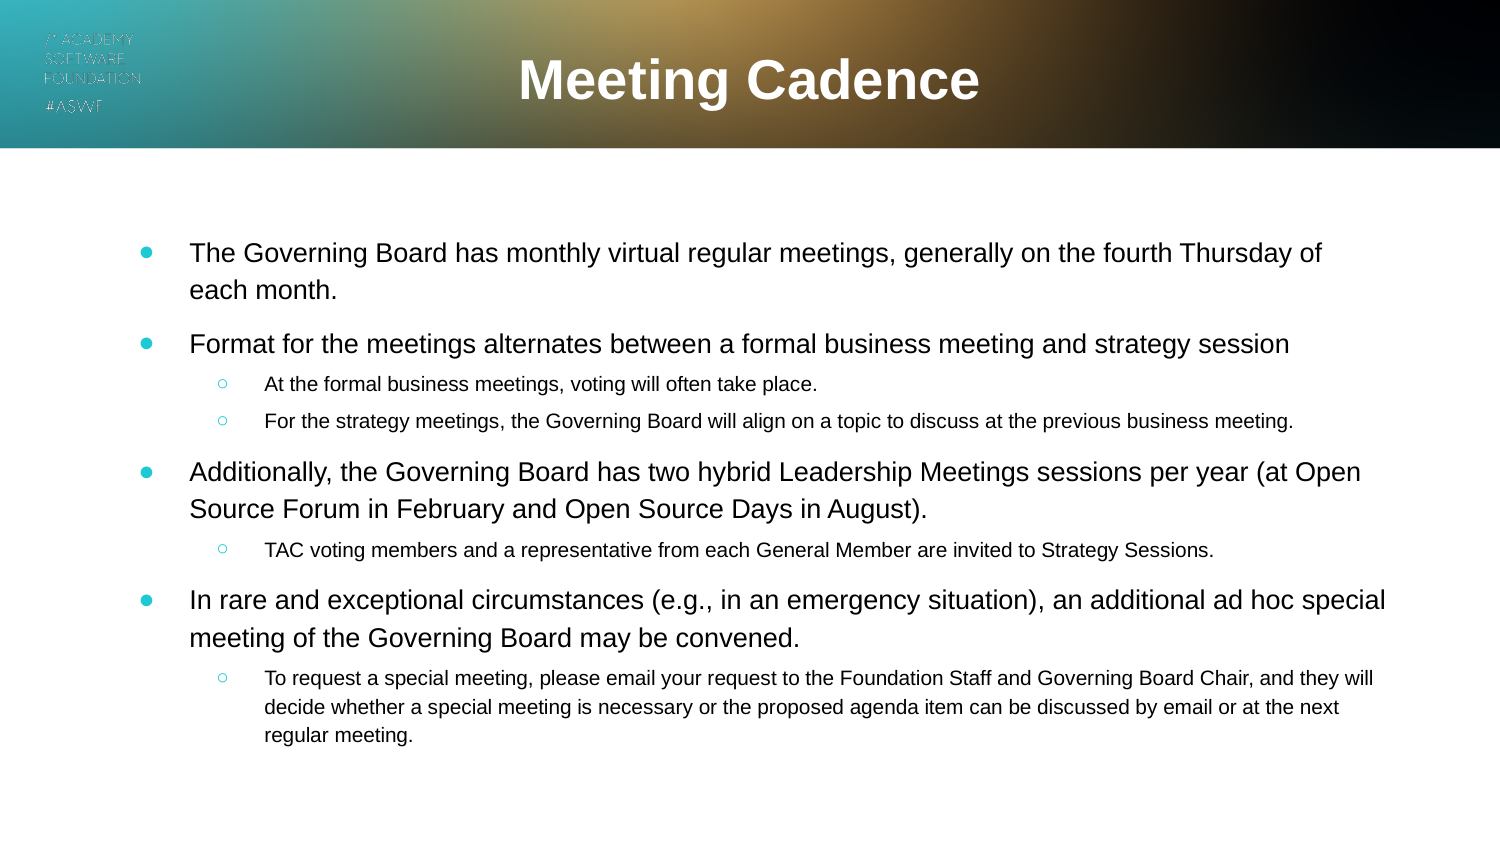

# Meeting Cadence
The Governing Board has monthly virtual regular meetings, generally on the fourth Thursday of each month.
Format for the meetings alternates between a formal business meeting and strategy session
At the formal business meetings, voting will often take place.
For the strategy meetings, the Governing Board will align on a topic to discuss at the previous business meeting.
Additionally, the Governing Board has two hybrid Leadership Meetings sessions per year (at Open Source Forum in February and Open Source Days in August).
TAC voting members and a representative from each General Member are invited to Strategy Sessions.
In rare and exceptional circumstances (e.g., in an emergency situation), an additional ad hoc special meeting of the Governing Board may be convened.
To request a special meeting, please email your request to the Foundation Staff and Governing Board Chair, and they will decide whether a special meeting is necessary or the proposed agenda item can be discussed by email or at the next regular meeting.